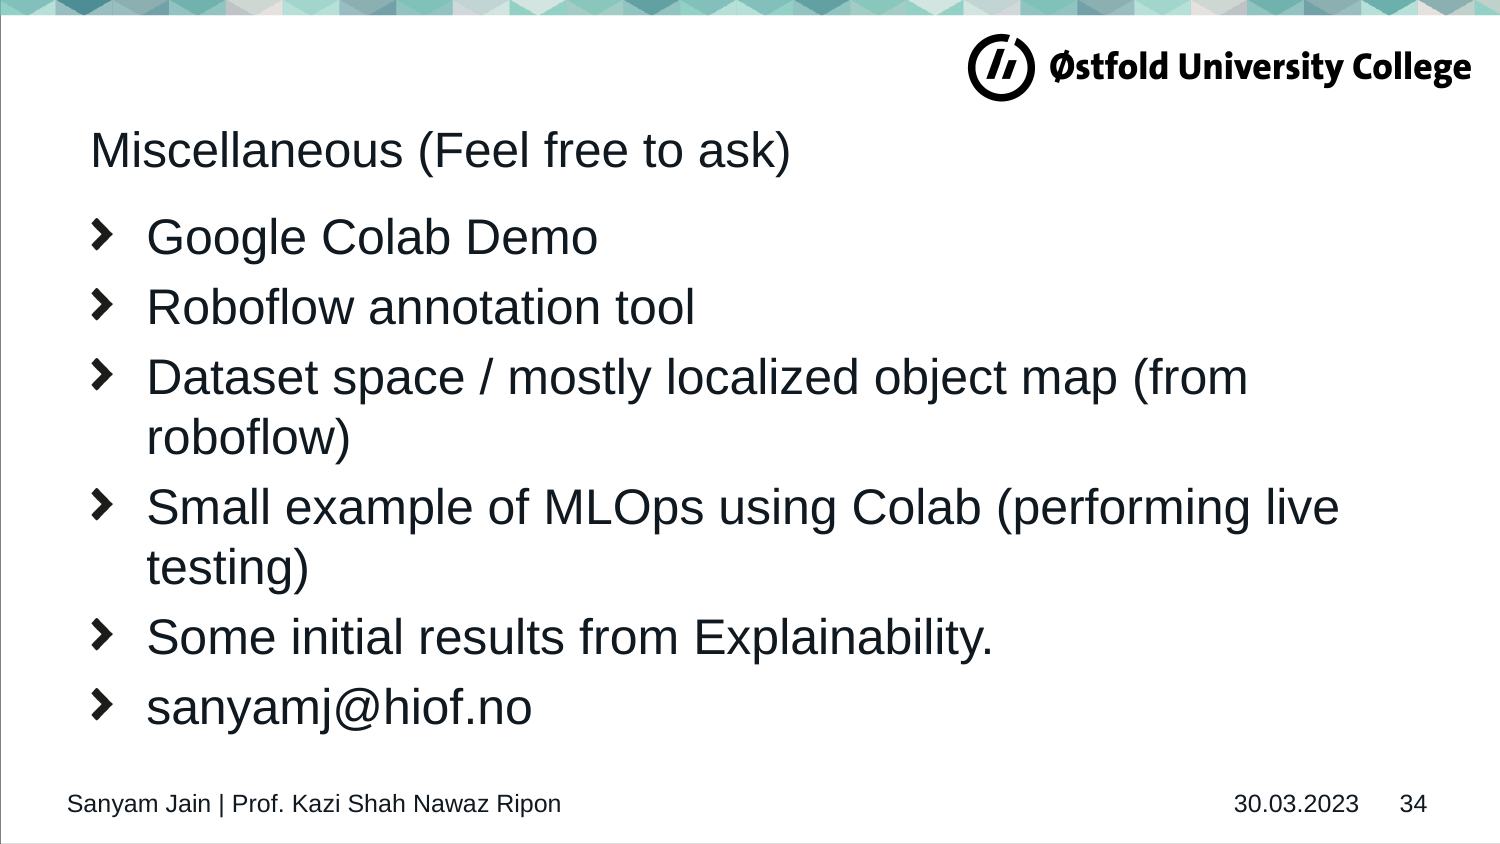

# Miscellaneous (Feel free to ask)
Google Colab Demo
Roboflow annotation tool
Dataset space / mostly localized object map (from roboflow)
Small example of MLOps using Colab (performing live testing)
Some initial results from Explainability.
sanyamj@hiof.no

Sanyam Jain | Prof. Kazi Shah Nawaz Ripon
34
30.03.2023